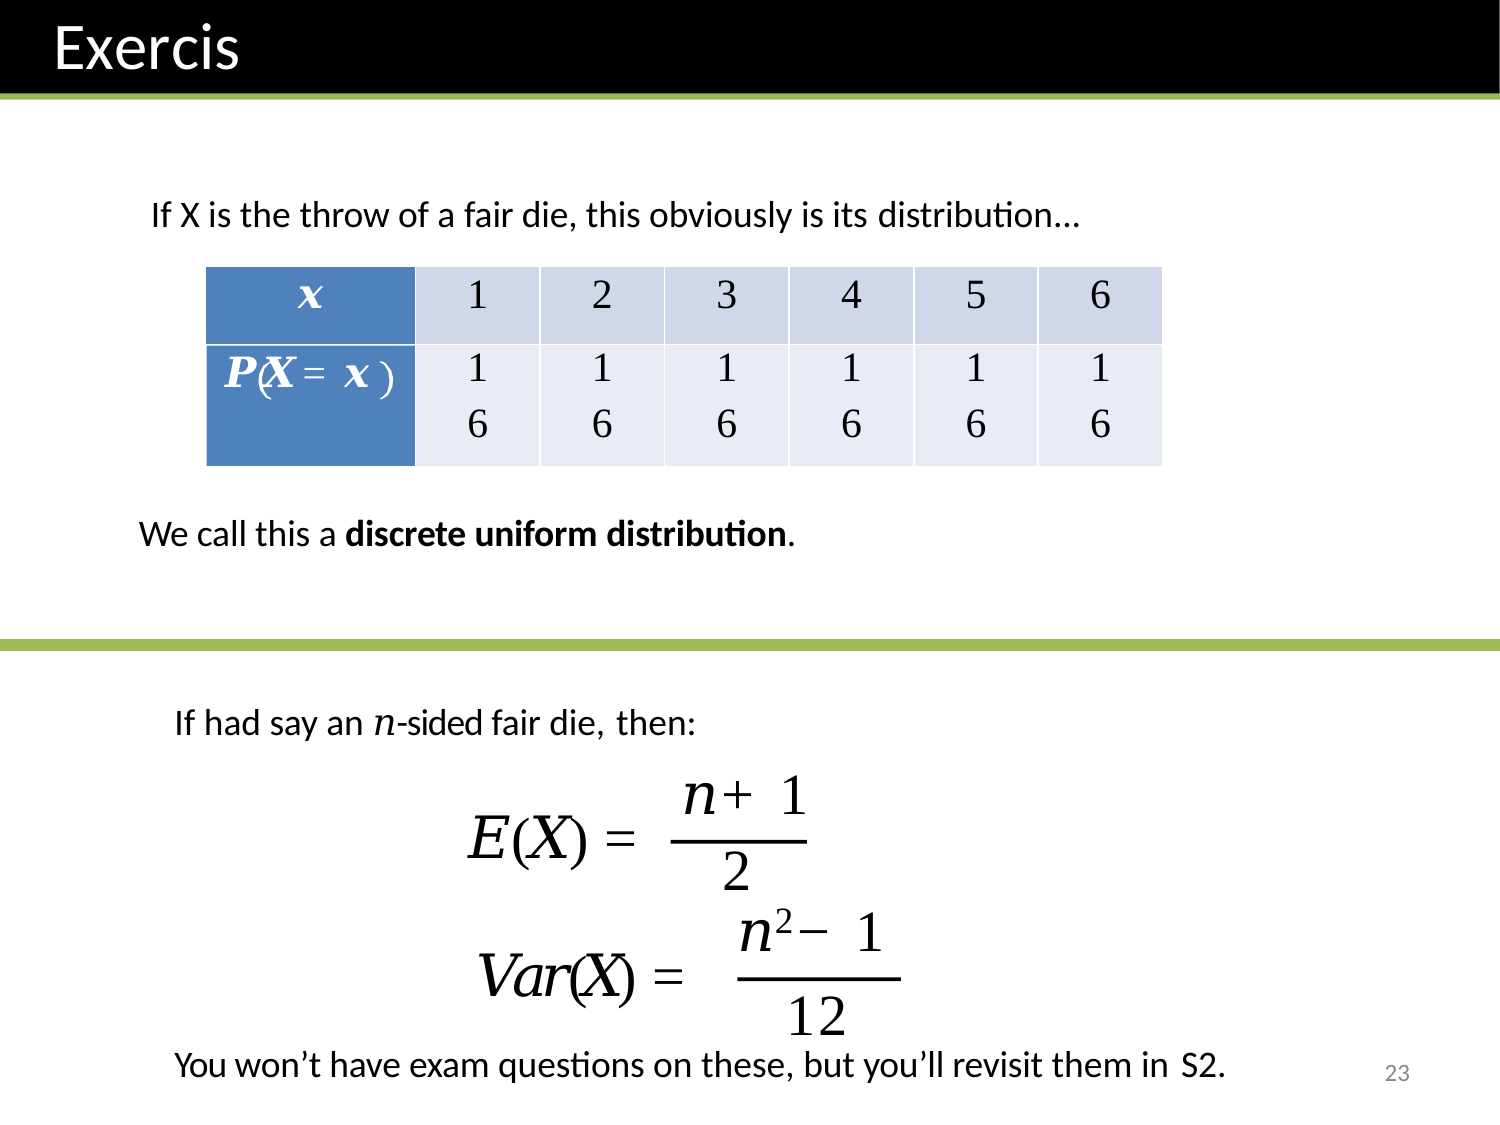

# Exercise

If X is the throw of a fair die, this obviously is its distribution...
| 𝒙 | 1 | 2 | 3 | 4 | 5 | 6 |
| --- | --- | --- | --- | --- | --- | --- |
| 𝑷 𝑿 = 𝒙 | 1 6 | 1 6 | 1 6 | 1 6 | 1 6 | 1 6 |

We call this a discrete uniform distribution.

If had say an 𝑛-sided fair die, then:
𝑛 + 1
𝐸(𝑋) =
2
𝑛2 − 1

𝑉𝑎𝑟(𝑋) =
12

You won’t have exam questions on these, but you’ll revisit them in S2.
23